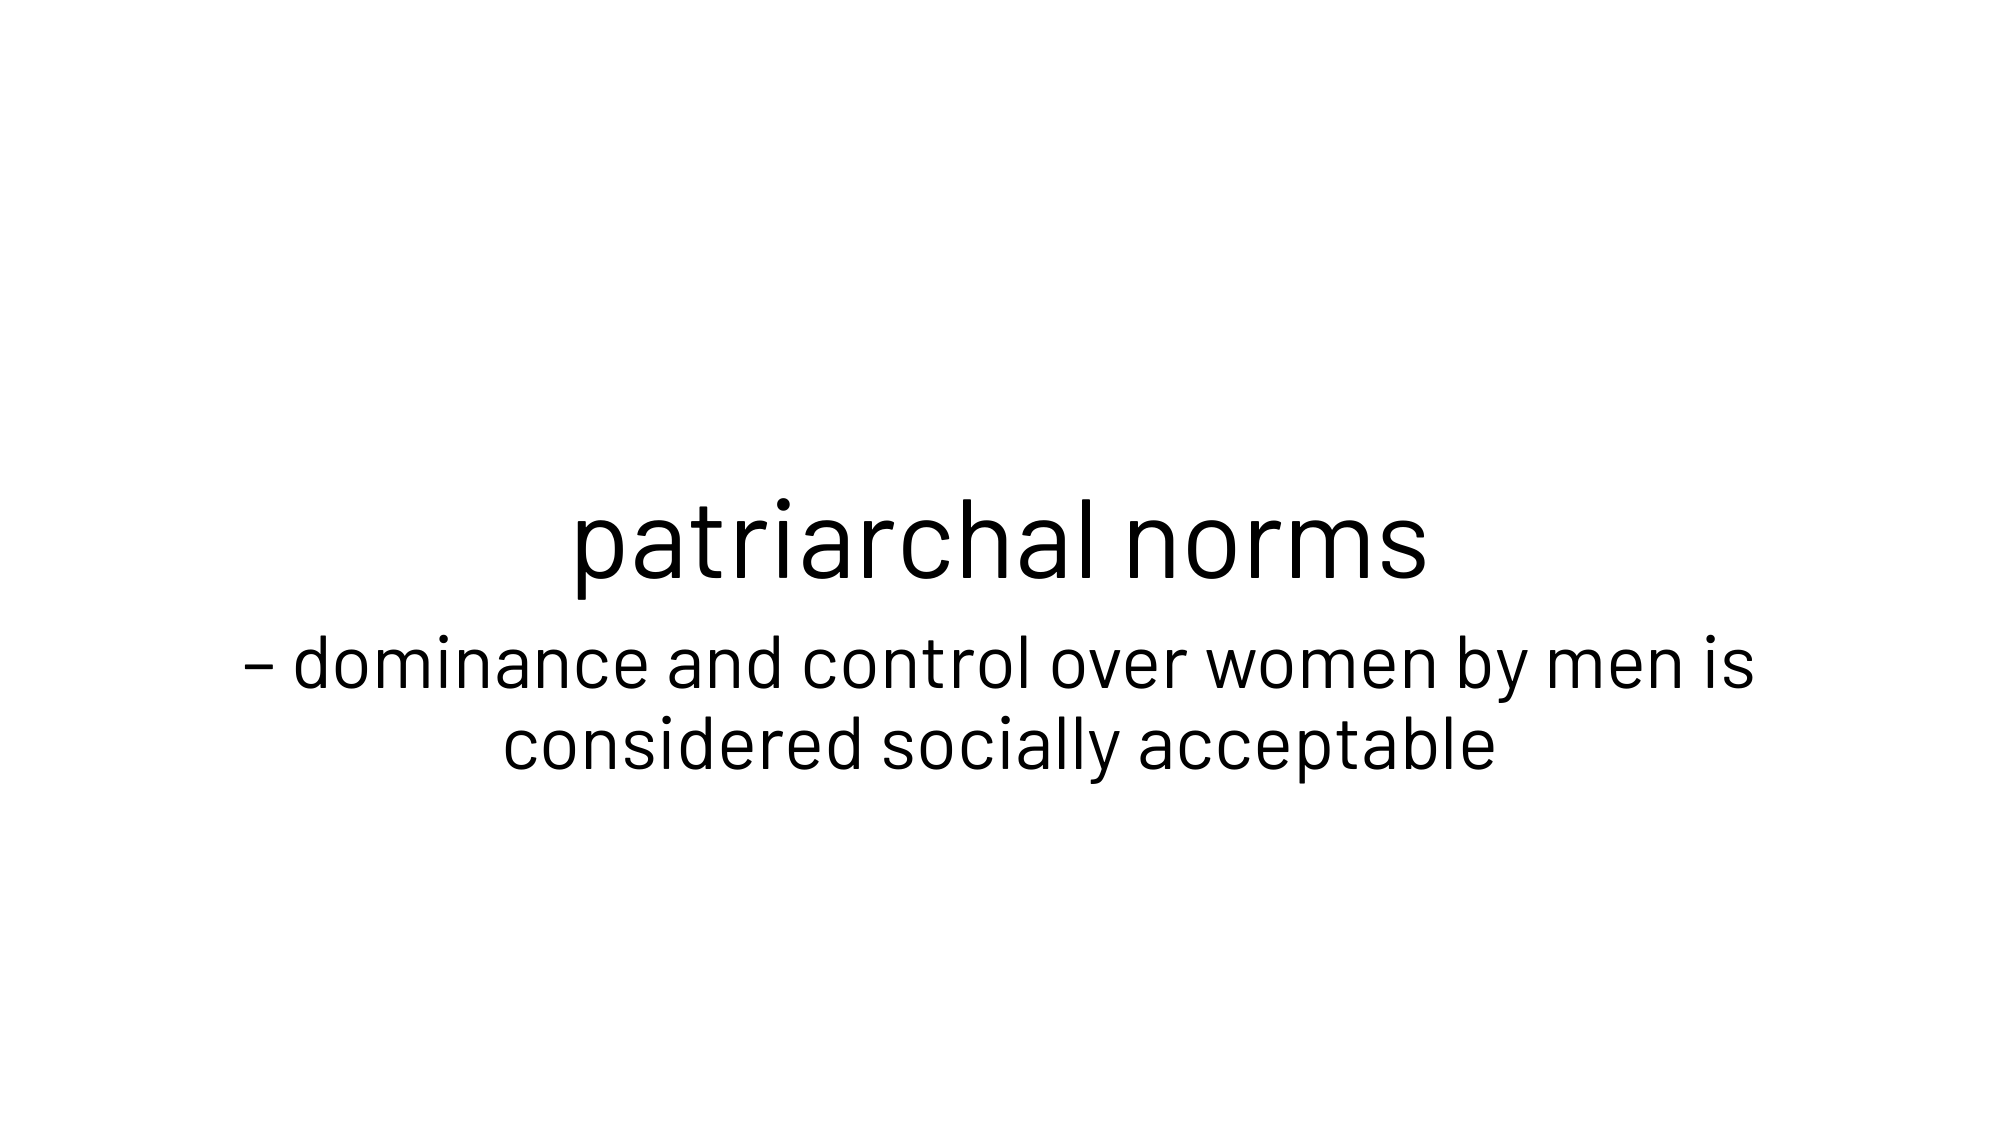

#

patriarchal norms
– dominance and control over women by men is considered socially acceptable